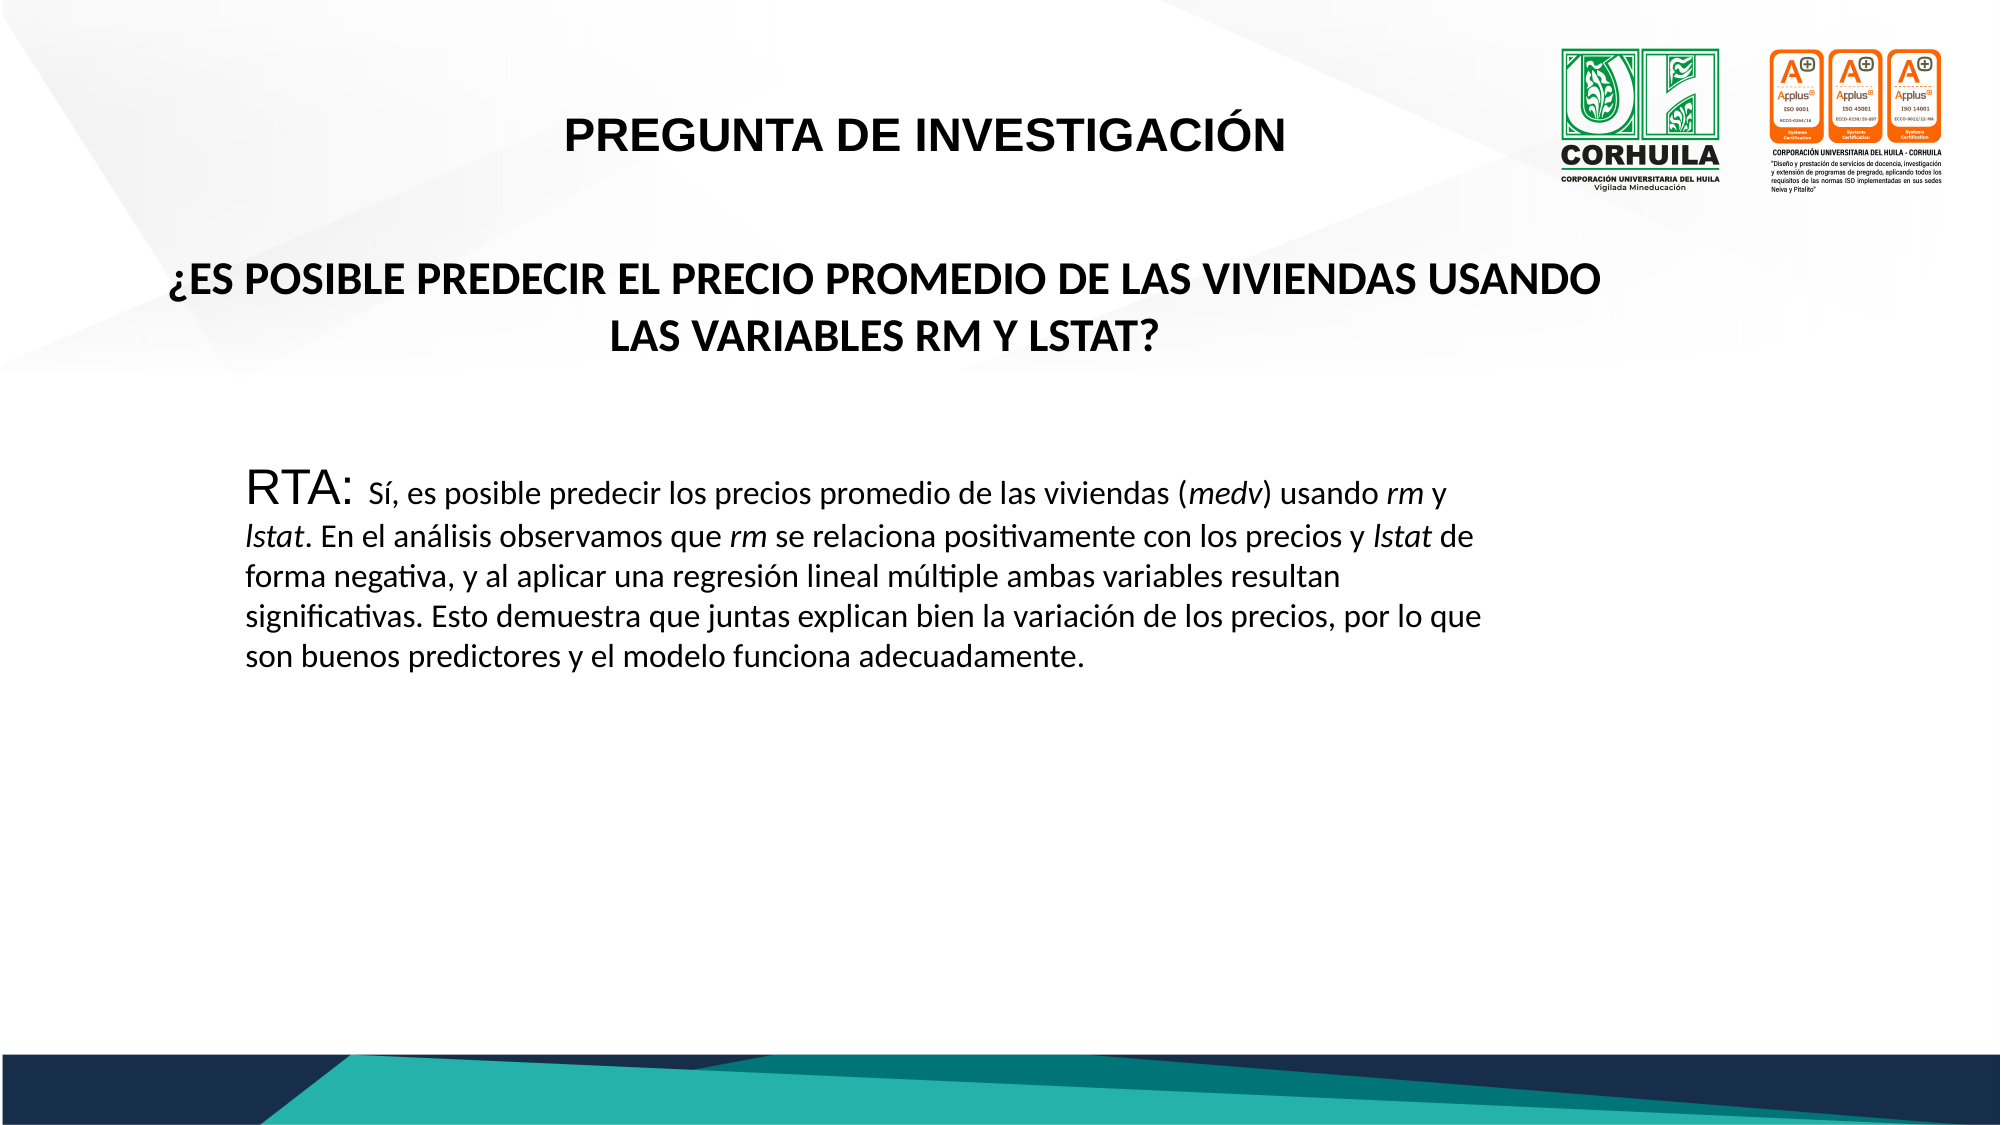

PREGUNTA DE INVESTIGACIÓN
¿ES POSIBLE PREDECIR EL PRECIO PROMEDIO DE LAS VIVIENDAS USANDO LAS VARIABLES RM Y LSTAT?

RTA: Sí, es posible predecir los precios promedio de las viviendas (medv) usando rm y lstat. En el análisis observamos que rm se relaciona positivamente con los precios y lstat de forma negativa, y al aplicar una regresión lineal múltiple ambas variables resultan significativas. Esto demuestra que juntas explican bien la variación de los precios, por lo que son buenos predictores y el modelo funciona adecuadamente.